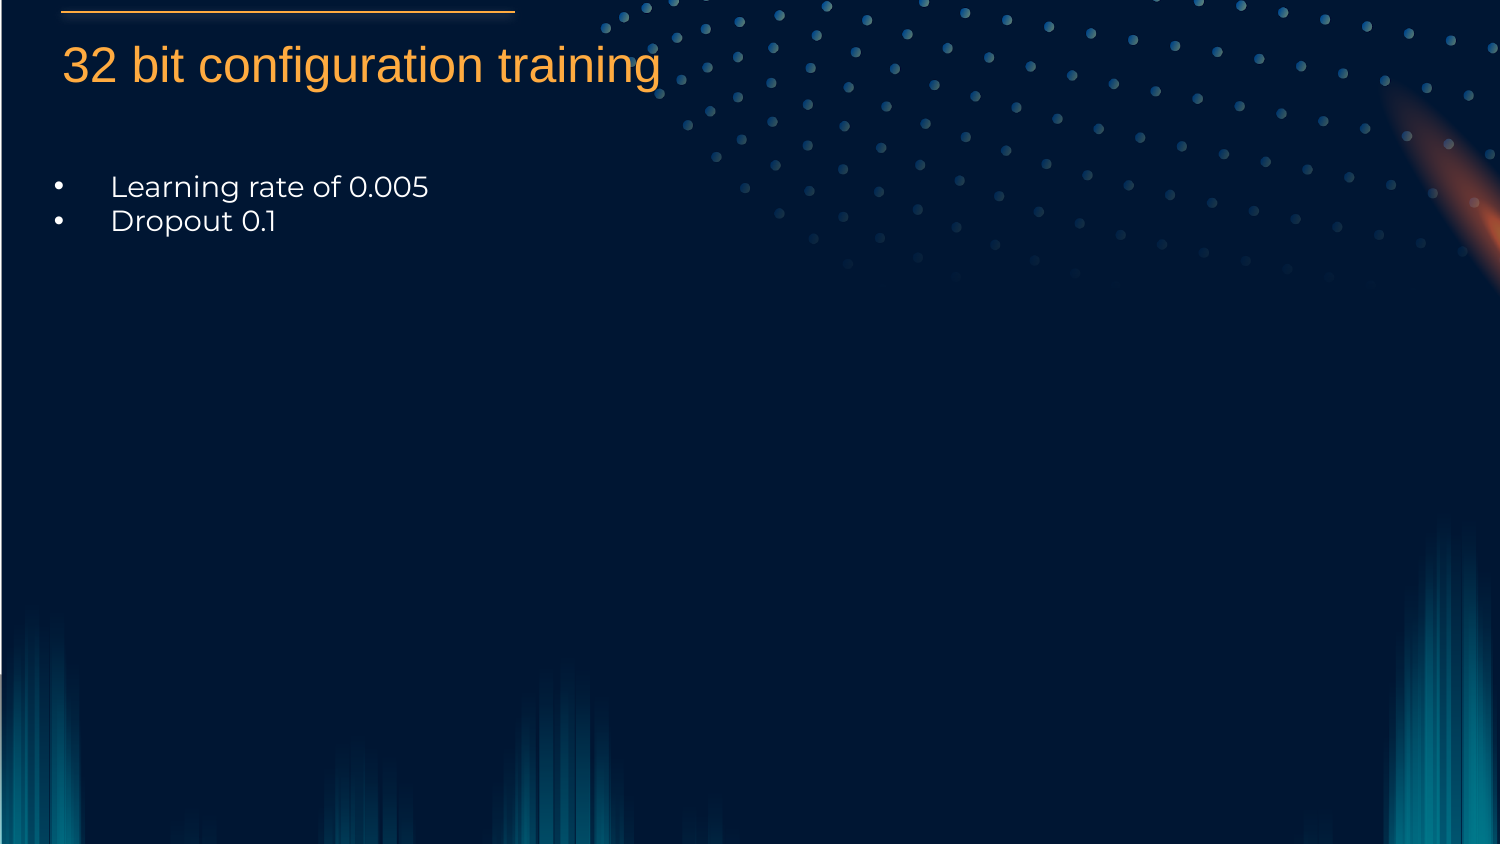

32 bit configuration training
Learning rate of 0.005
Dropout 0.1